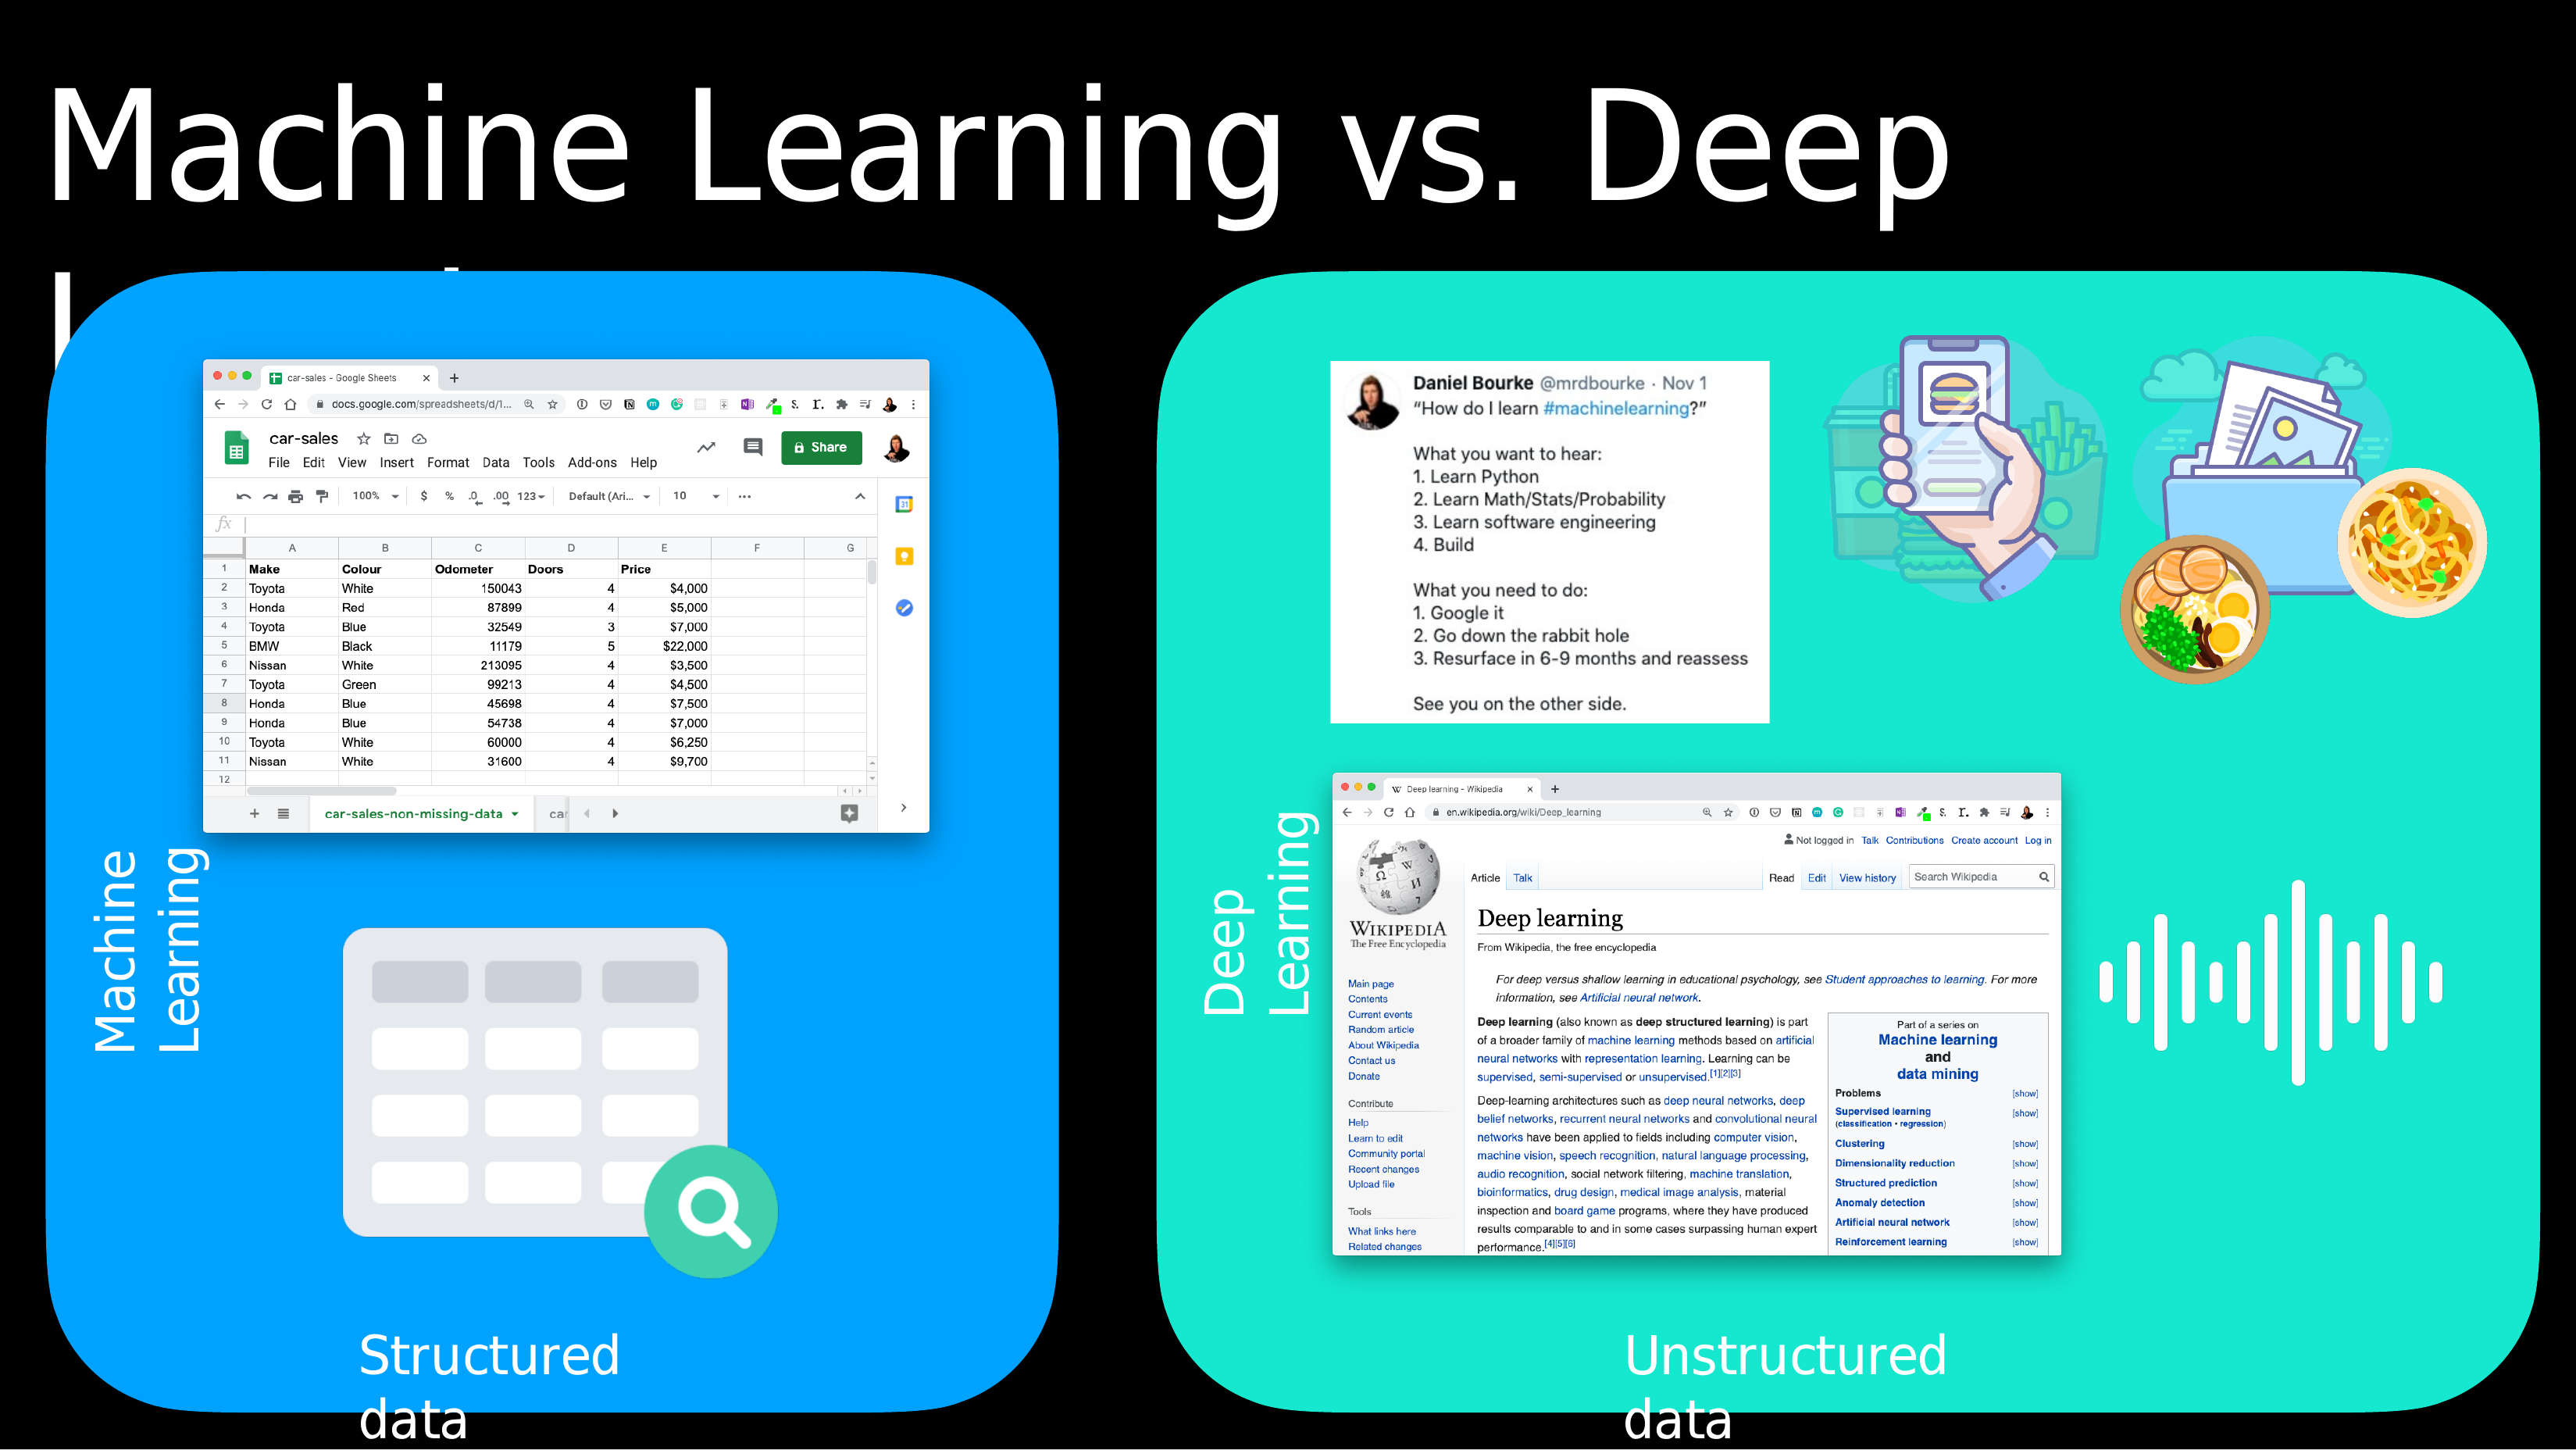

# Machine Learning vs. Deep Learning

Machine Learning
Deep Learning

Structured data
Unstructured data